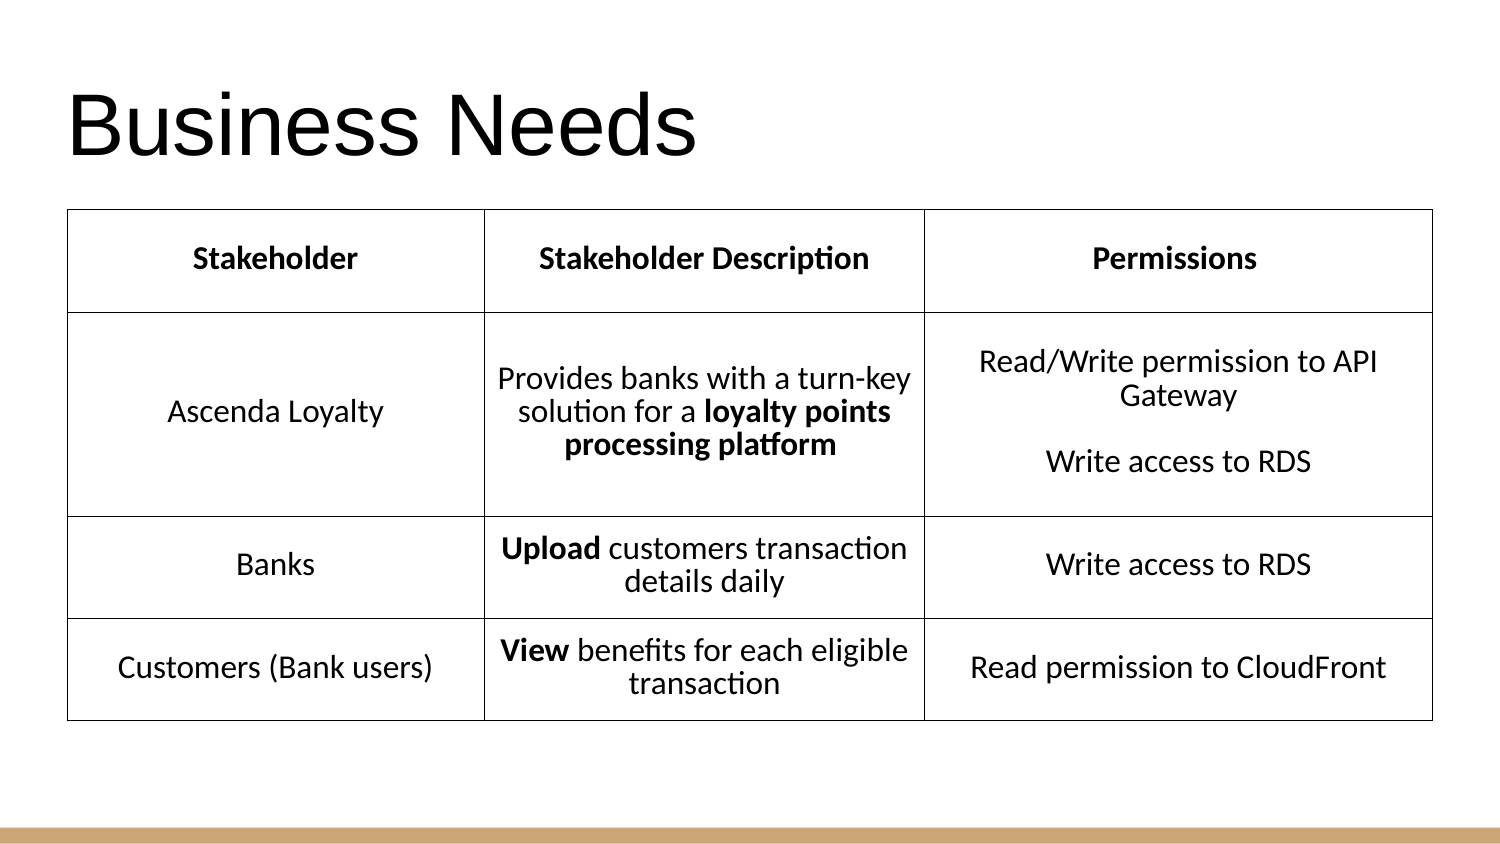

# Business Needs
| Stakeholder | Stakeholder Description | Permissions |
| --- | --- | --- |
| Ascenda Loyalty | Provides banks with a turn-key solution for a loyalty points processing platform | Read/Write permission to API Gateway Write access to RDS |
| Banks | Upload customers transaction details daily | Write access to RDS |
| Customers (Bank users) | View benefits for each eligible transaction | Read permission to CloudFront |